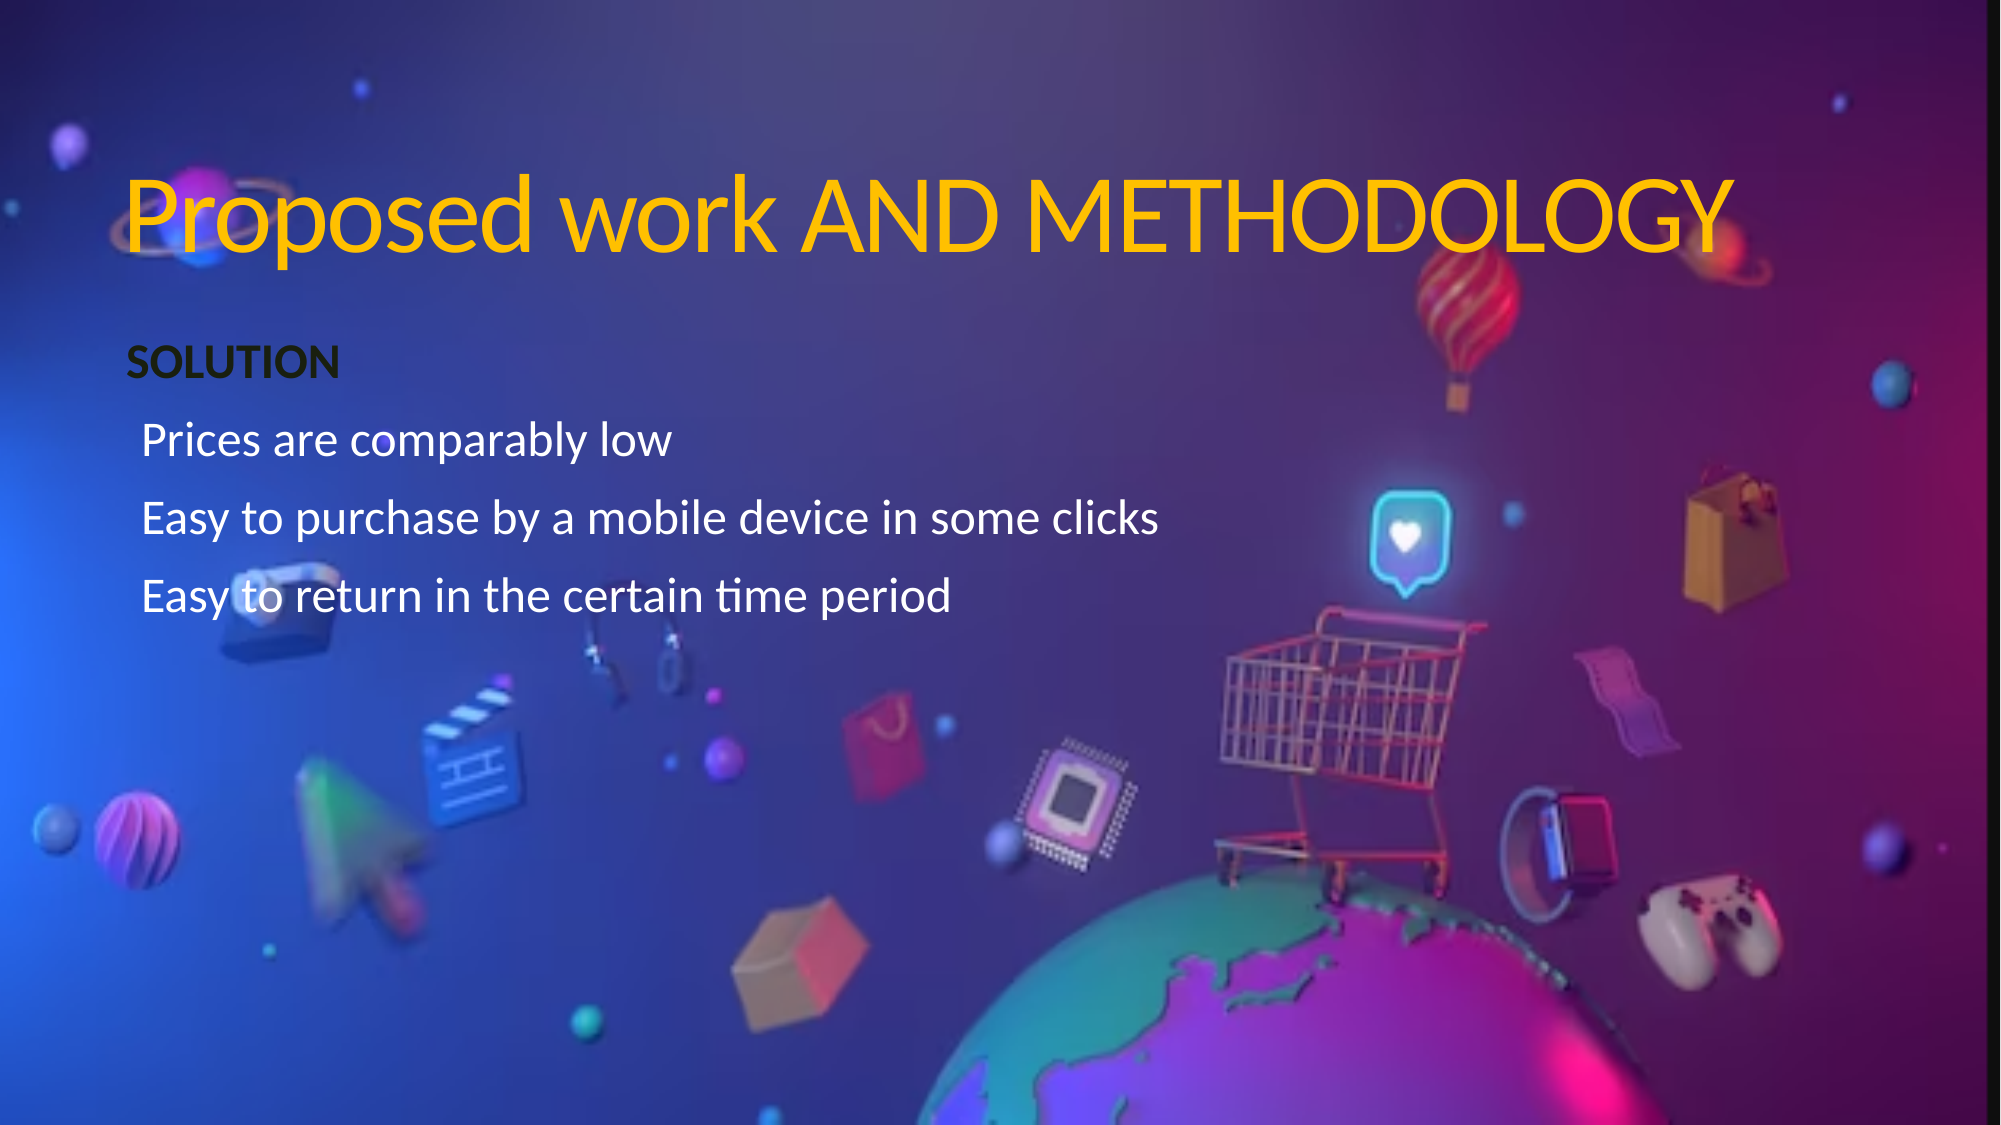

# Proposed work AND METHODOLOGY
SOLUTION
Prices are comparably low
Easy to purchase by a mobile device in some clicks
Easy to return in the certain time period